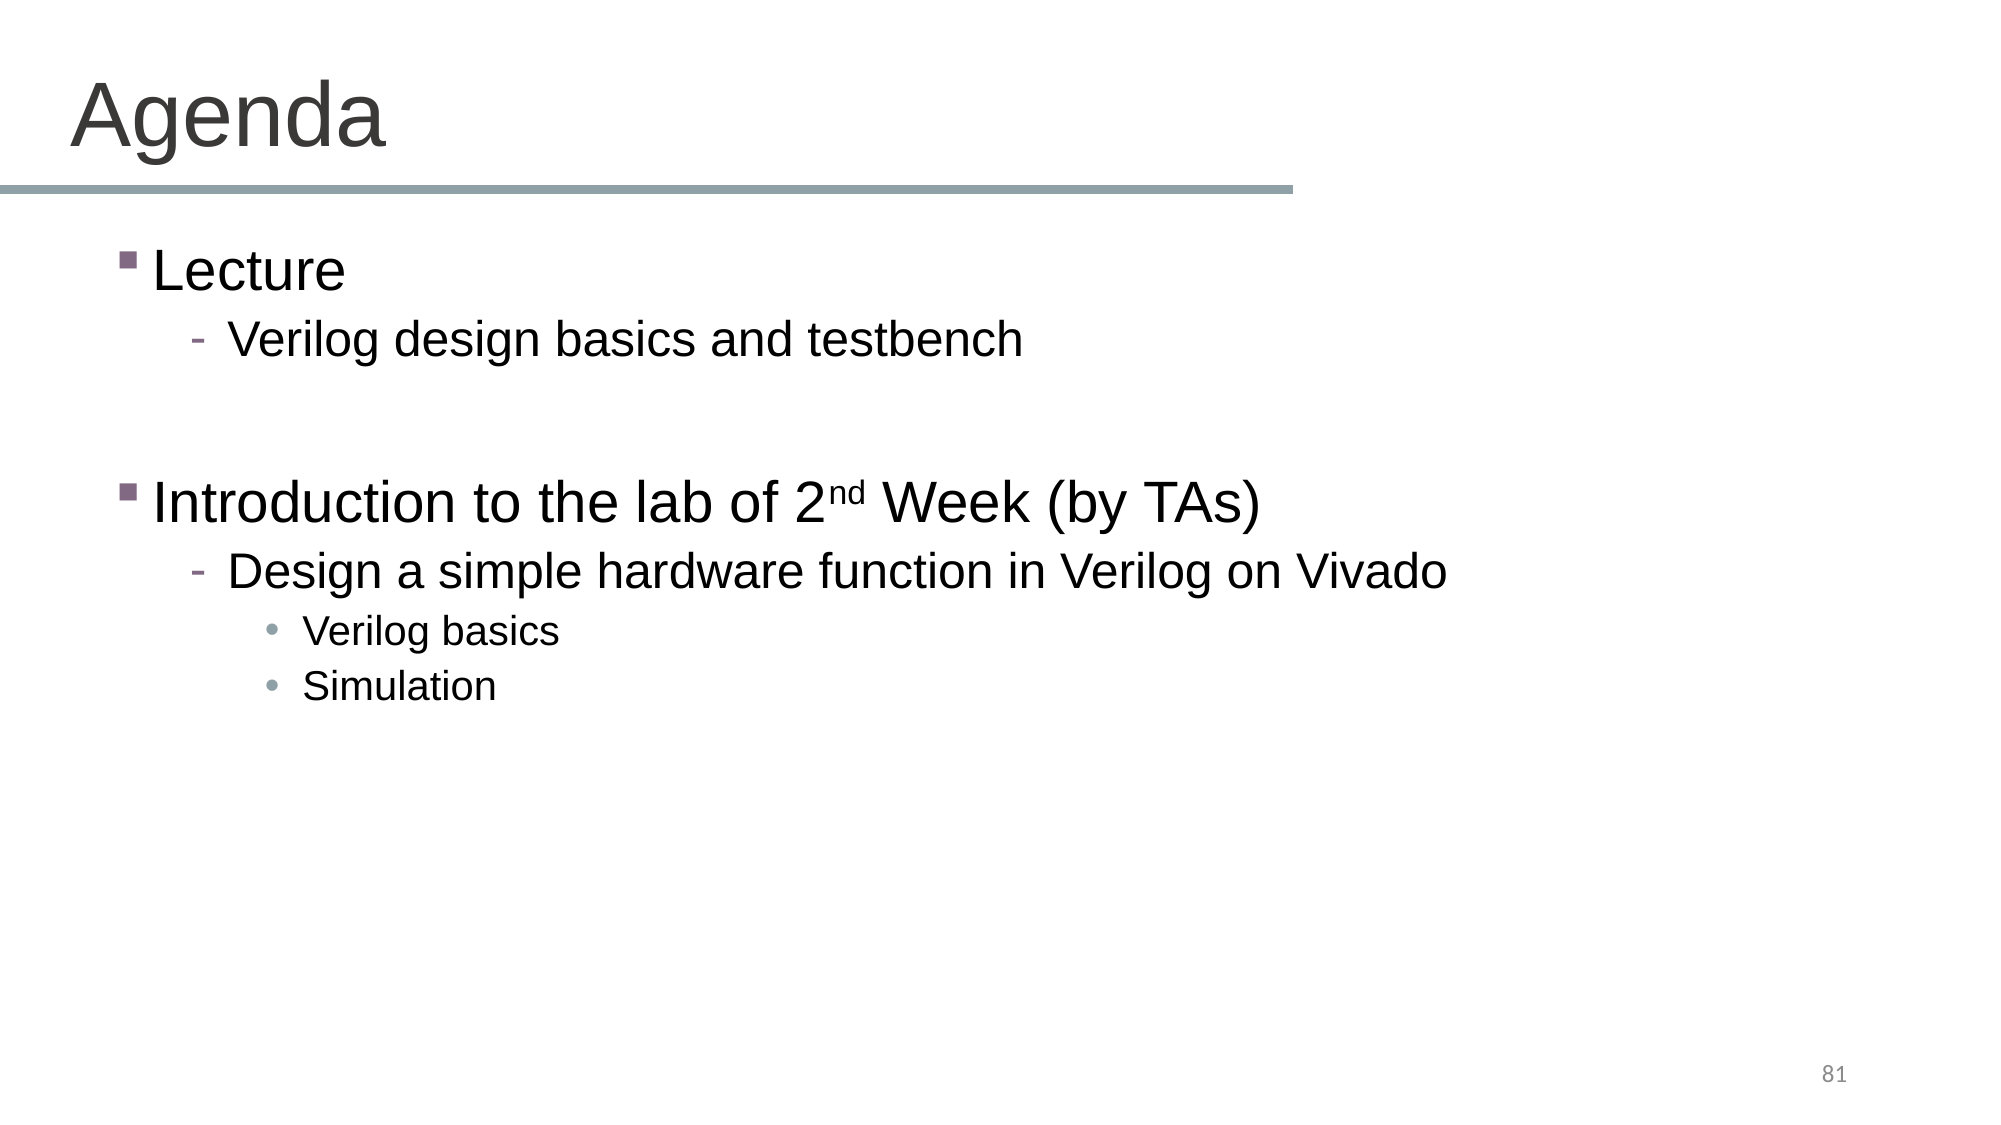

# Agenda
Lecture
Verilog design basics and testbench

Introduction to the lab of 2nd Week (by TAs)
Design a simple hardware function in Verilog on Vivado
Verilog basics
Simulation

81